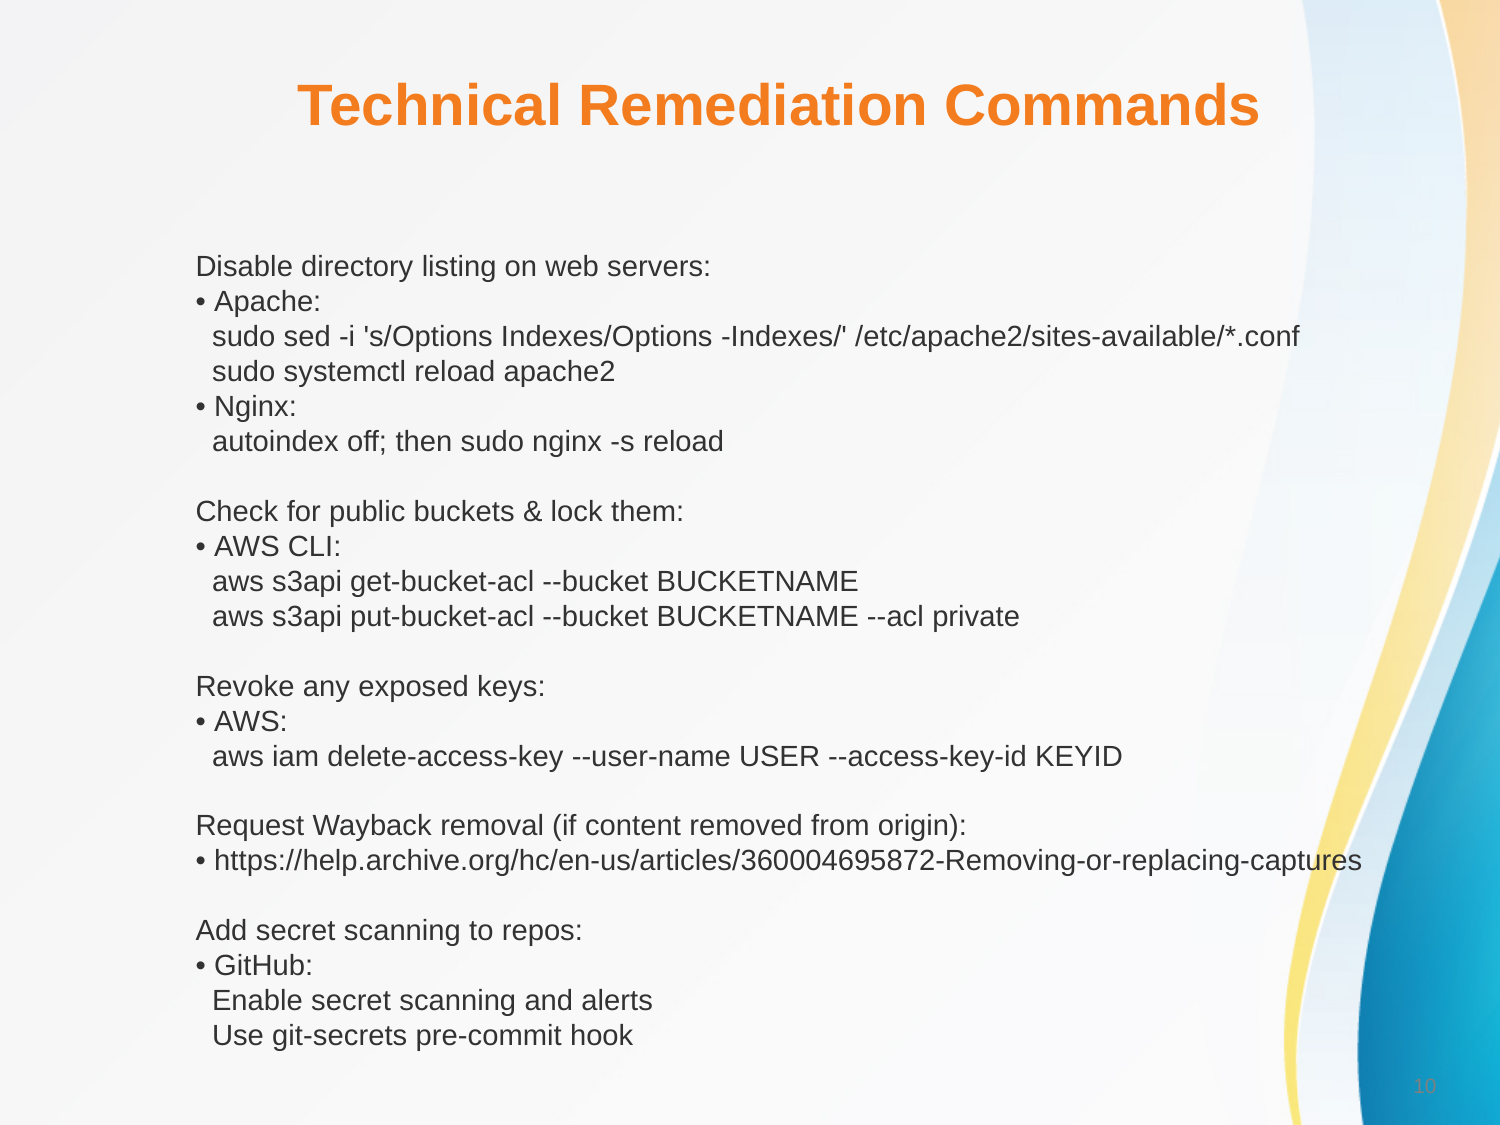

Technical Remediation Commands
Disable directory listing on web servers:
• Apache:
  sudo sed -i 's/Options Indexes/Options -Indexes/' /etc/apache2/sites-available/*.conf
  sudo systemctl reload apache2
• Nginx:
  autoindex off; then sudo nginx -s reload

Check for public buckets & lock them:
• AWS CLI:
  aws s3api get-bucket-acl --bucket BUCKETNAME
  aws s3api put-bucket-acl --bucket BUCKETNAME --acl private

Revoke any exposed keys:
• AWS:
  aws iam delete-access-key --user-name USER --access-key-id KEYID

Request Wayback removal (if content removed from origin):
• https://help.archive.org/hc/en-us/articles/360004695872-Removing-or-replacing-captures

Add secret scanning to repos:
• GitHub:
  Enable secret scanning and alerts
  Use git-secrets pre-commit hook

10